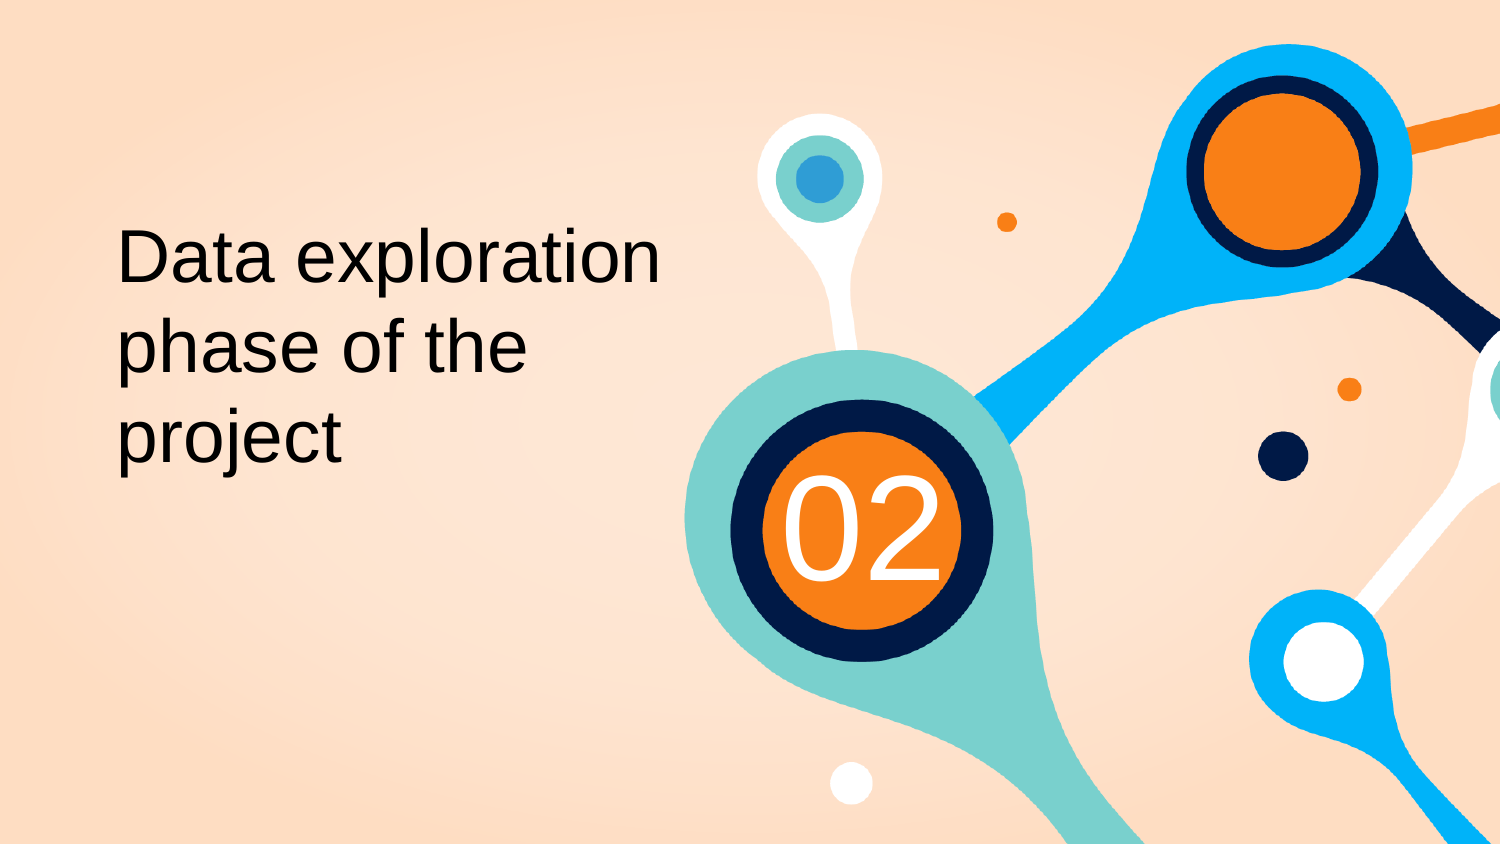

# Data exploration phase of the project
02